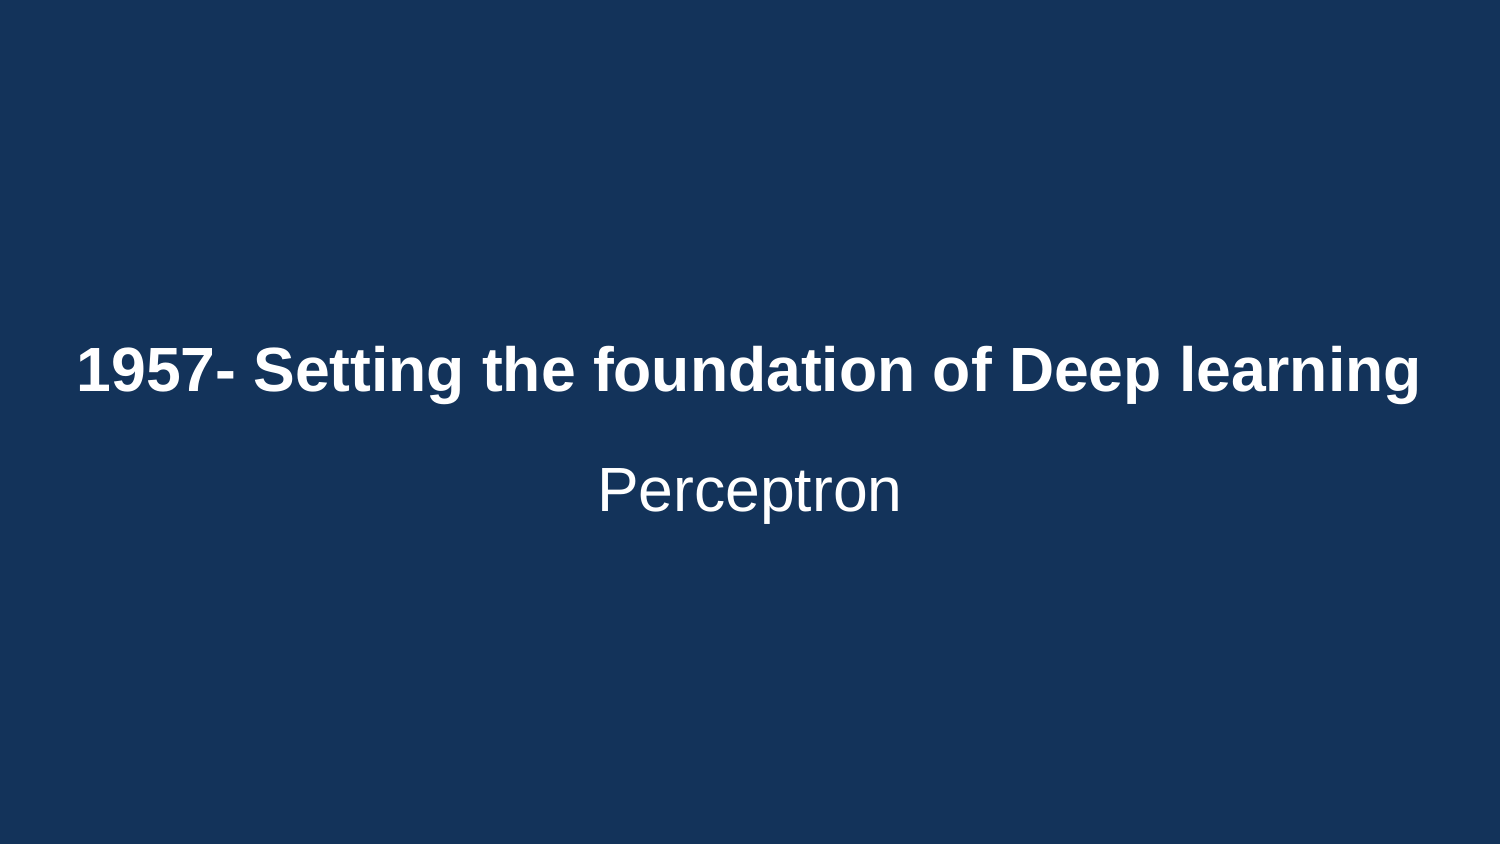

1957- Setting the foundation of Deep learning
Perceptron